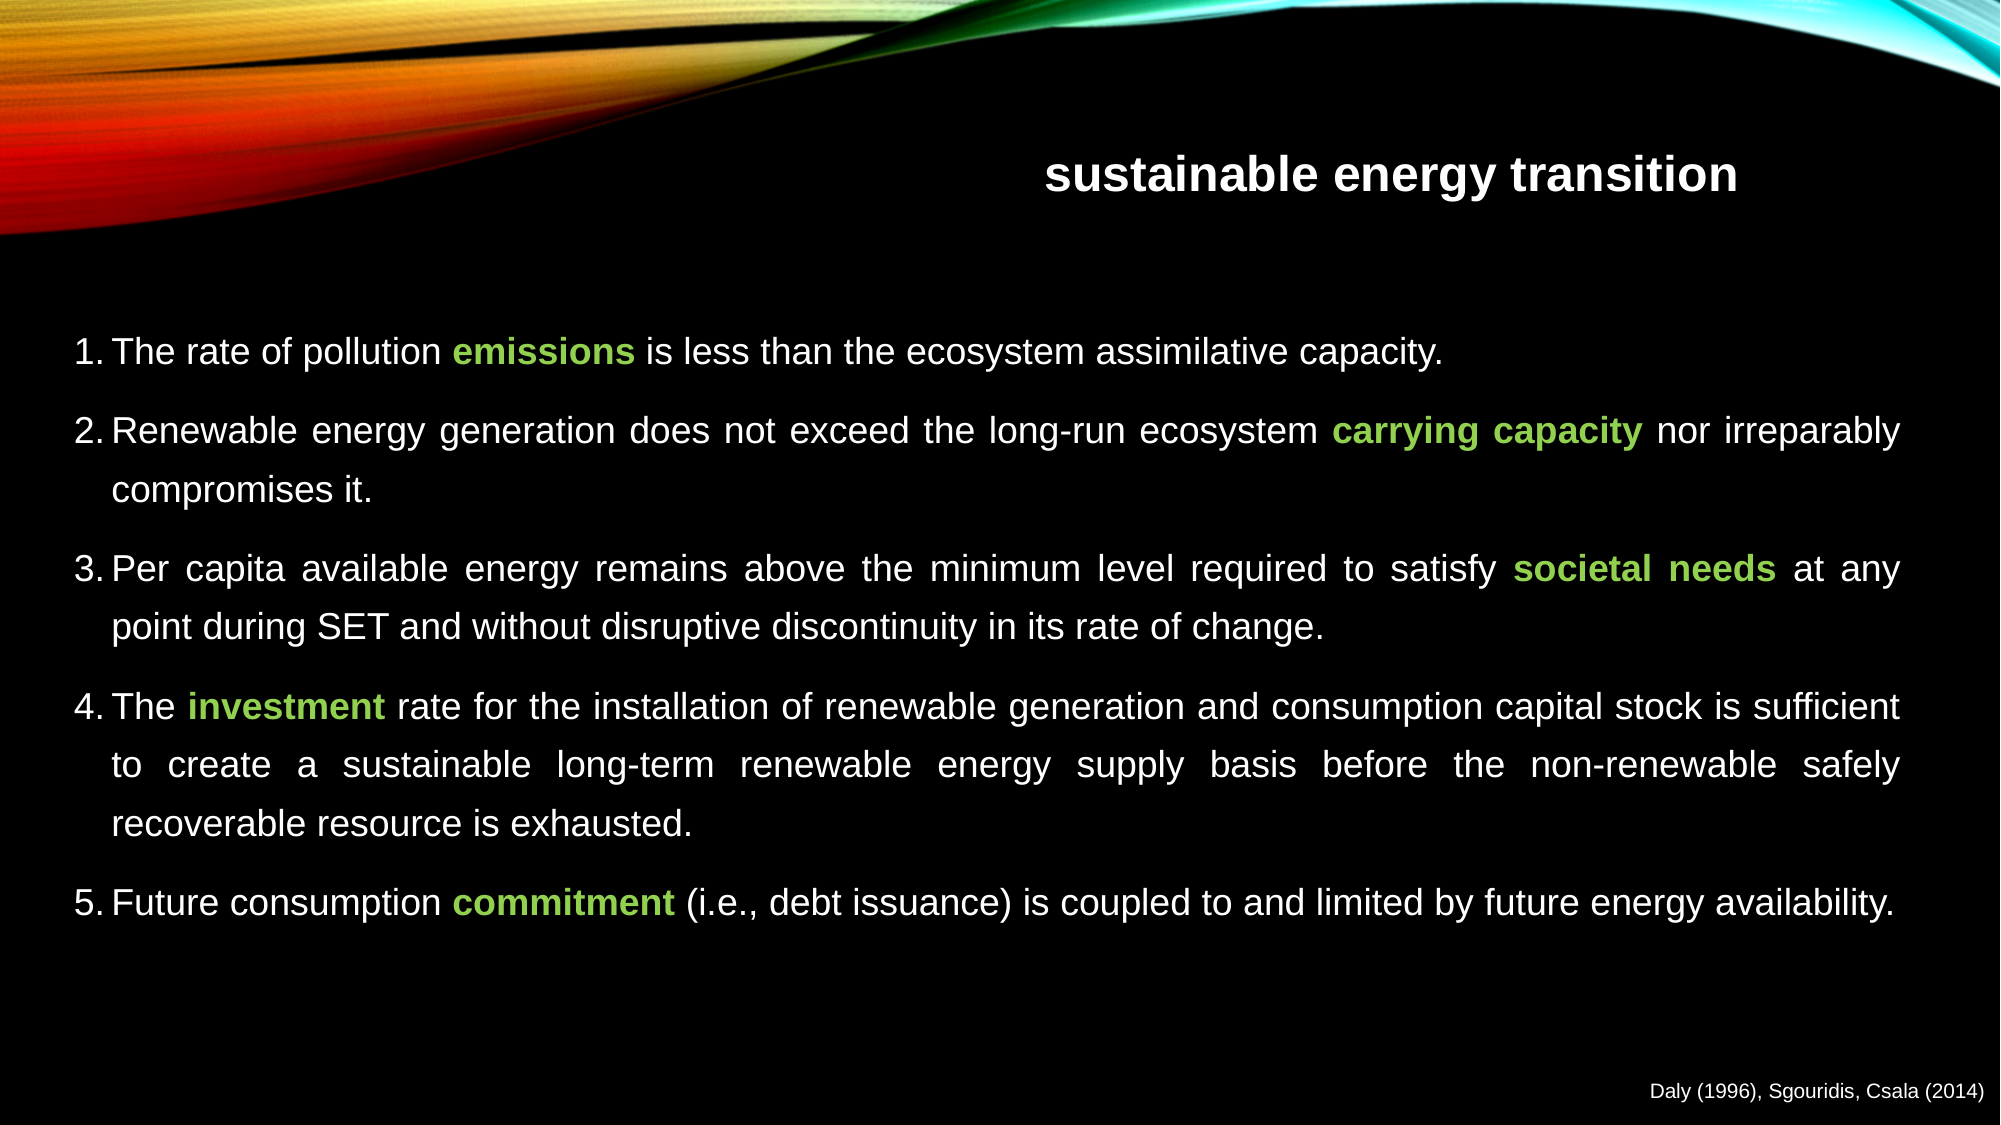

sustainable energy transition
The rate of pollution emissions is less than the ecosystem assimilative capacity.
Renewable energy generation does not exceed the long-run ecosystem carrying capacity nor irreparably compromises it.
Per capita available energy remains above the minimum level required to satisfy societal needs at any point during SET and without disruptive discontinuity in its rate of change.
The investment rate for the installation of renewable generation and consumption capital stock is sufficient to create a sustainable long-term renewable energy supply basis before the non-renewable safely recoverable resource is exhausted.
Future consumption commitment (i.e., debt issuance) is coupled to and limited by future energy availability.

Daly (1996), Sgouridis, Csala (2014)